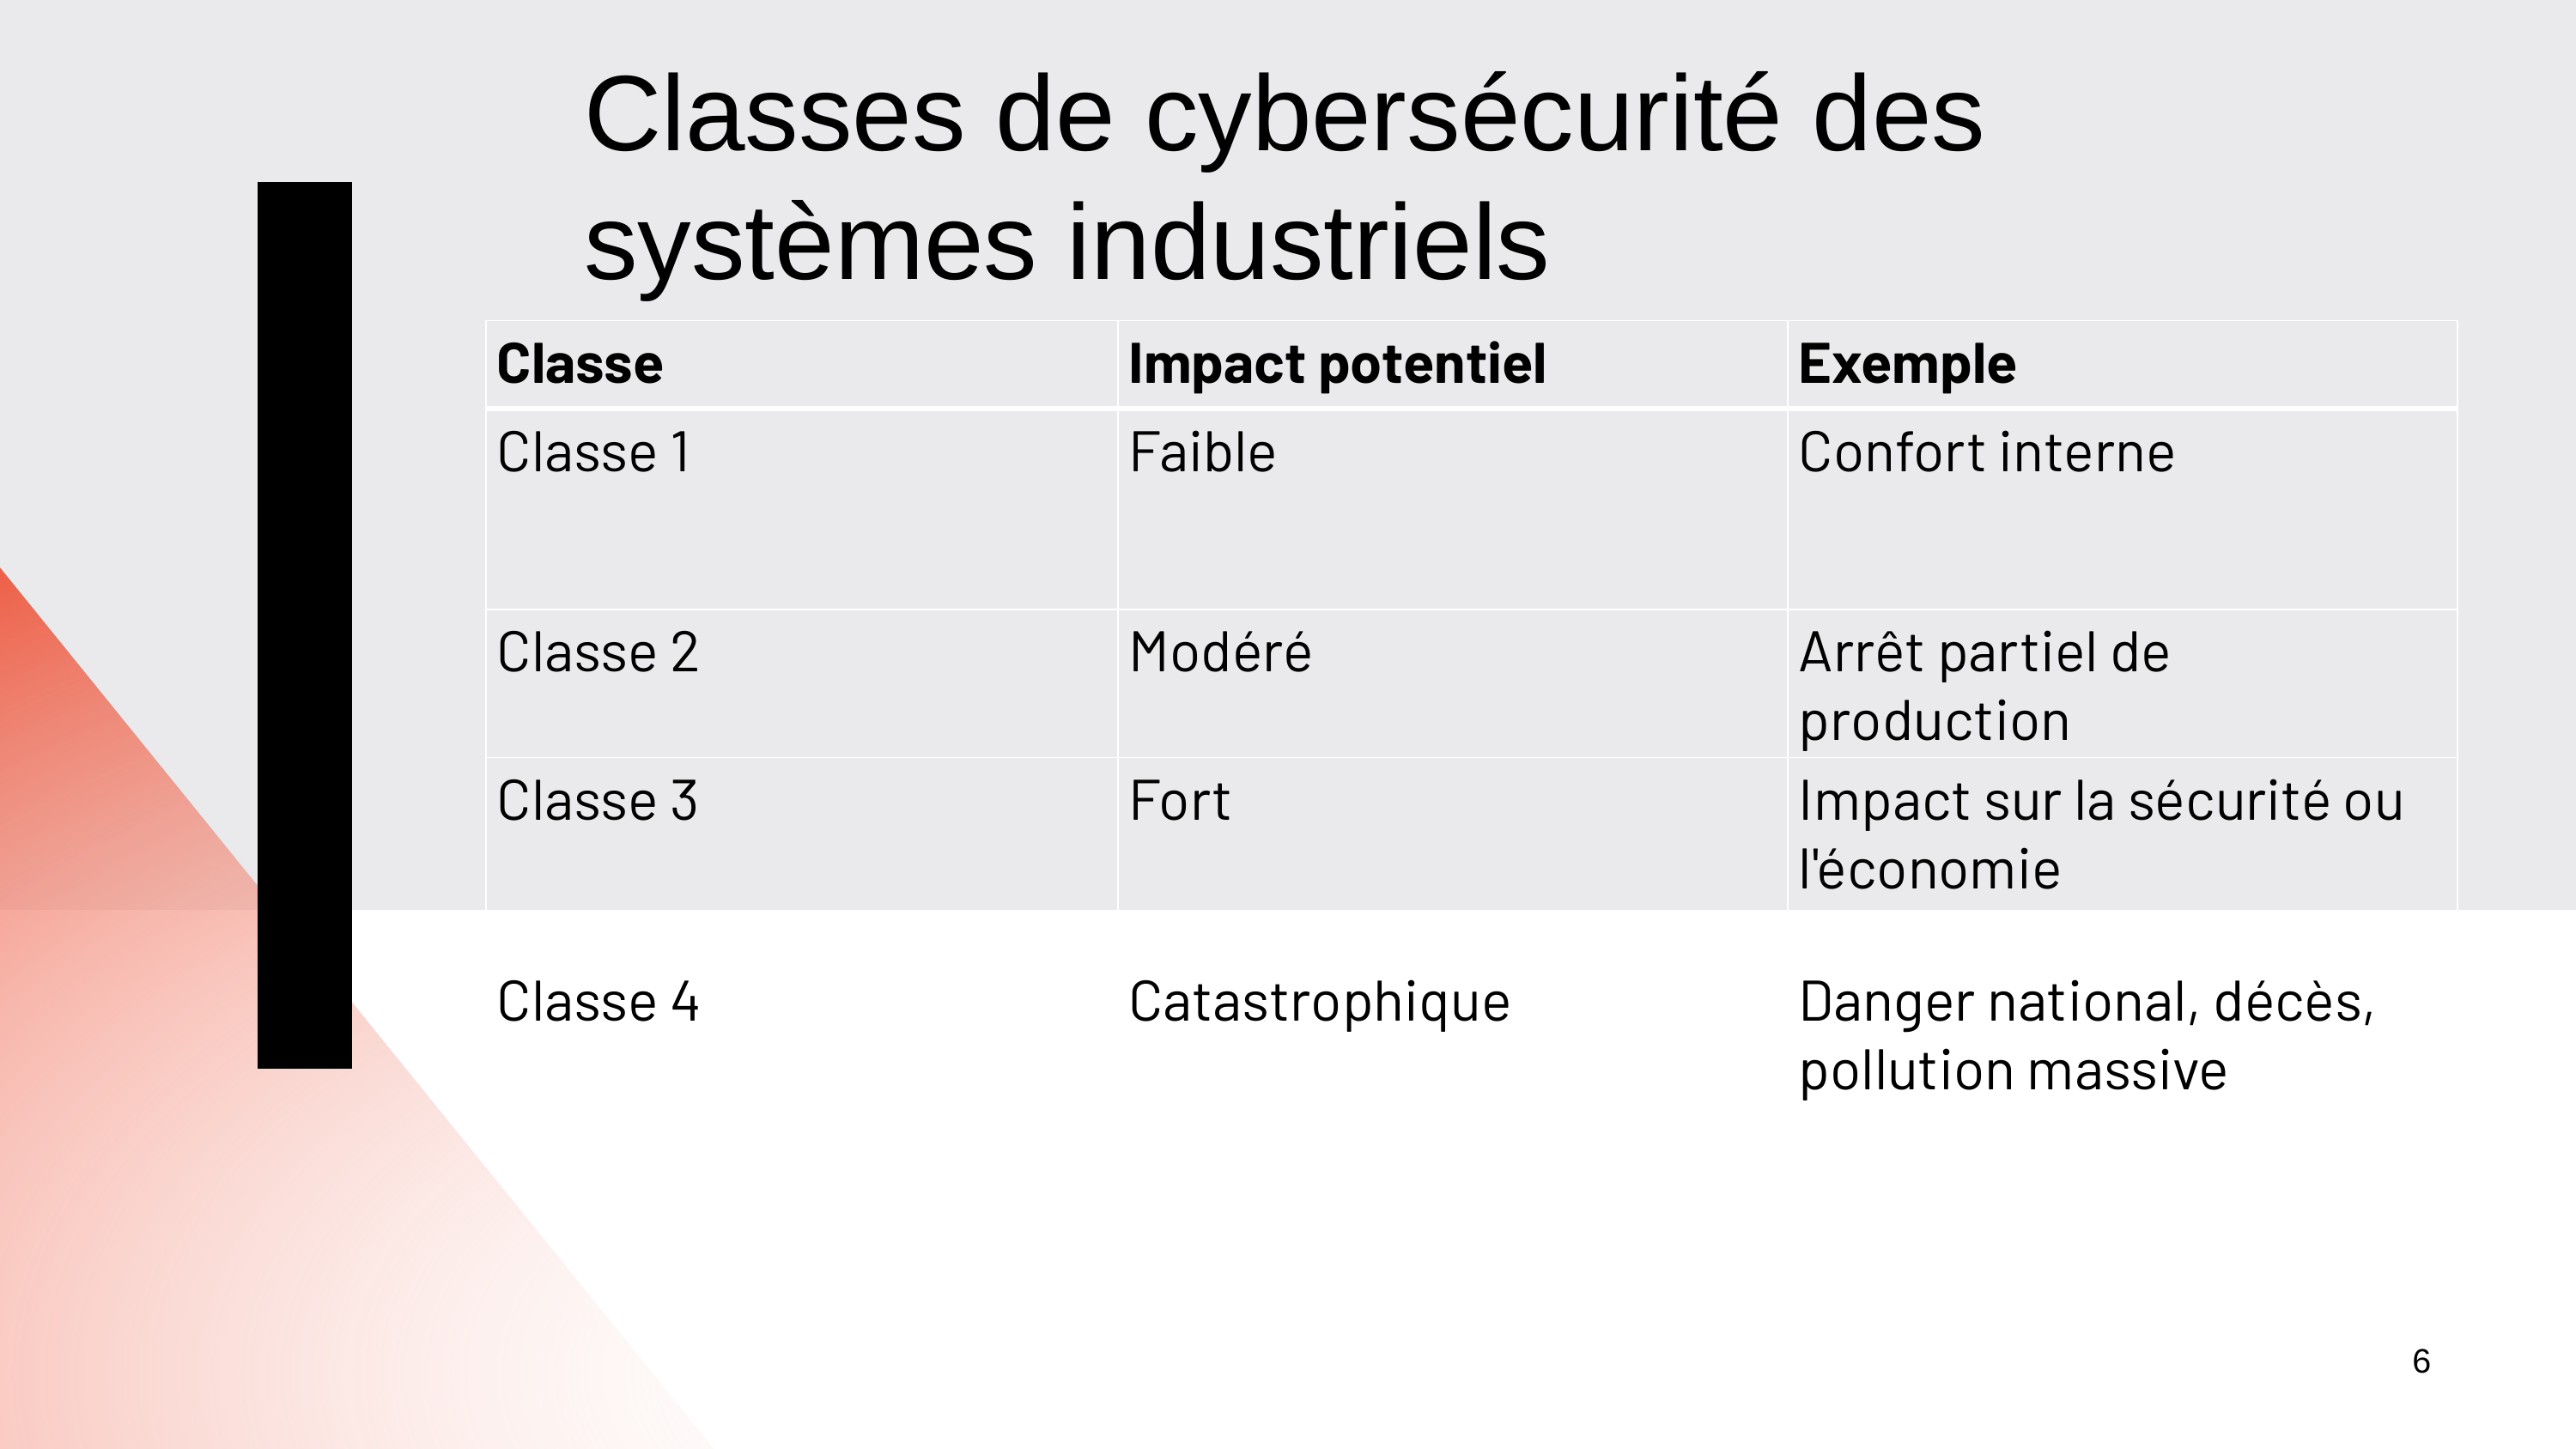

Classes de cybersécurité des systèmes industriels

| Classe | Impact potentiel | Exemple |
| --- | --- | --- |
| Classe 1 | Faible | Confort interne |
| Classe 2 | Modéré | Arrêt partiel de production |
| Classe 3 | Fort | Impact sur la sécurité ou l'économie |
| Classe 4 | Catastrophique | Danger national, décès, pollution massive |

6
ANSSI –  Classes de Cybersécurité